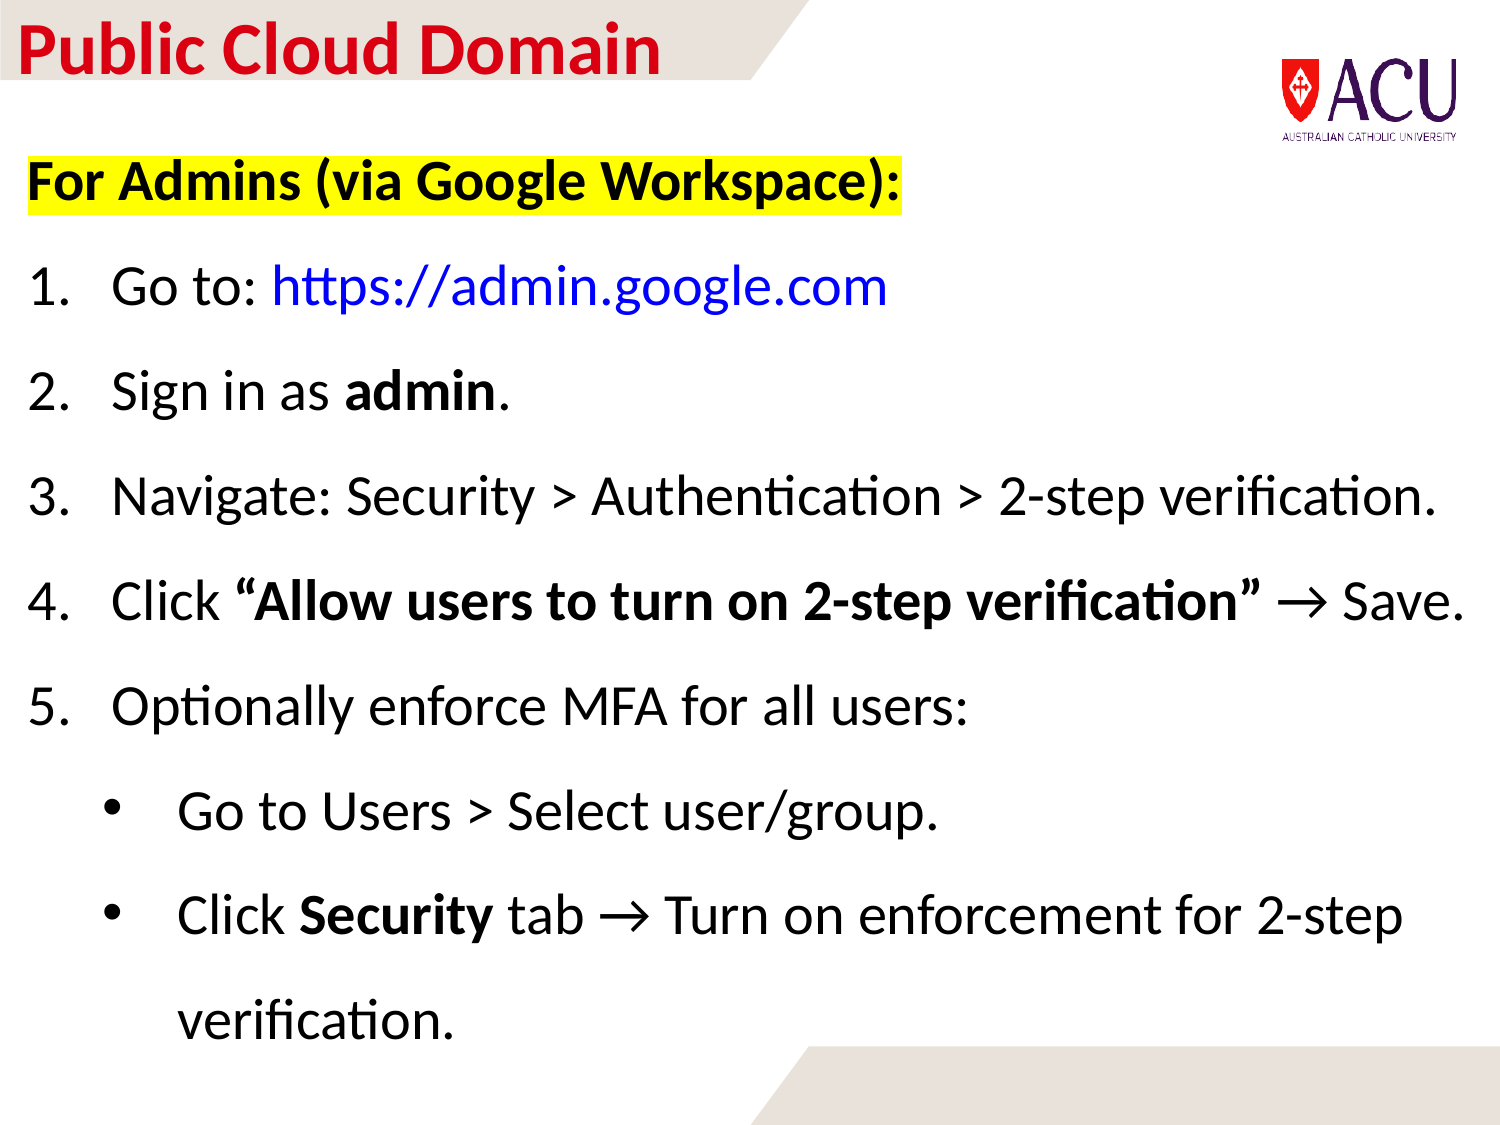

# Public Cloud Domain
For Admins (via Google Workspace):
Go to: https://admin.google.com
Sign in as admin.
Navigate: Security > Authentication > 2-step verification.
Click “Allow users to turn on 2-step verification” → Save.
Optionally enforce MFA for all users:
Go to Users > Select user/group.
Click Security tab → Turn on enforcement for 2-step verification.